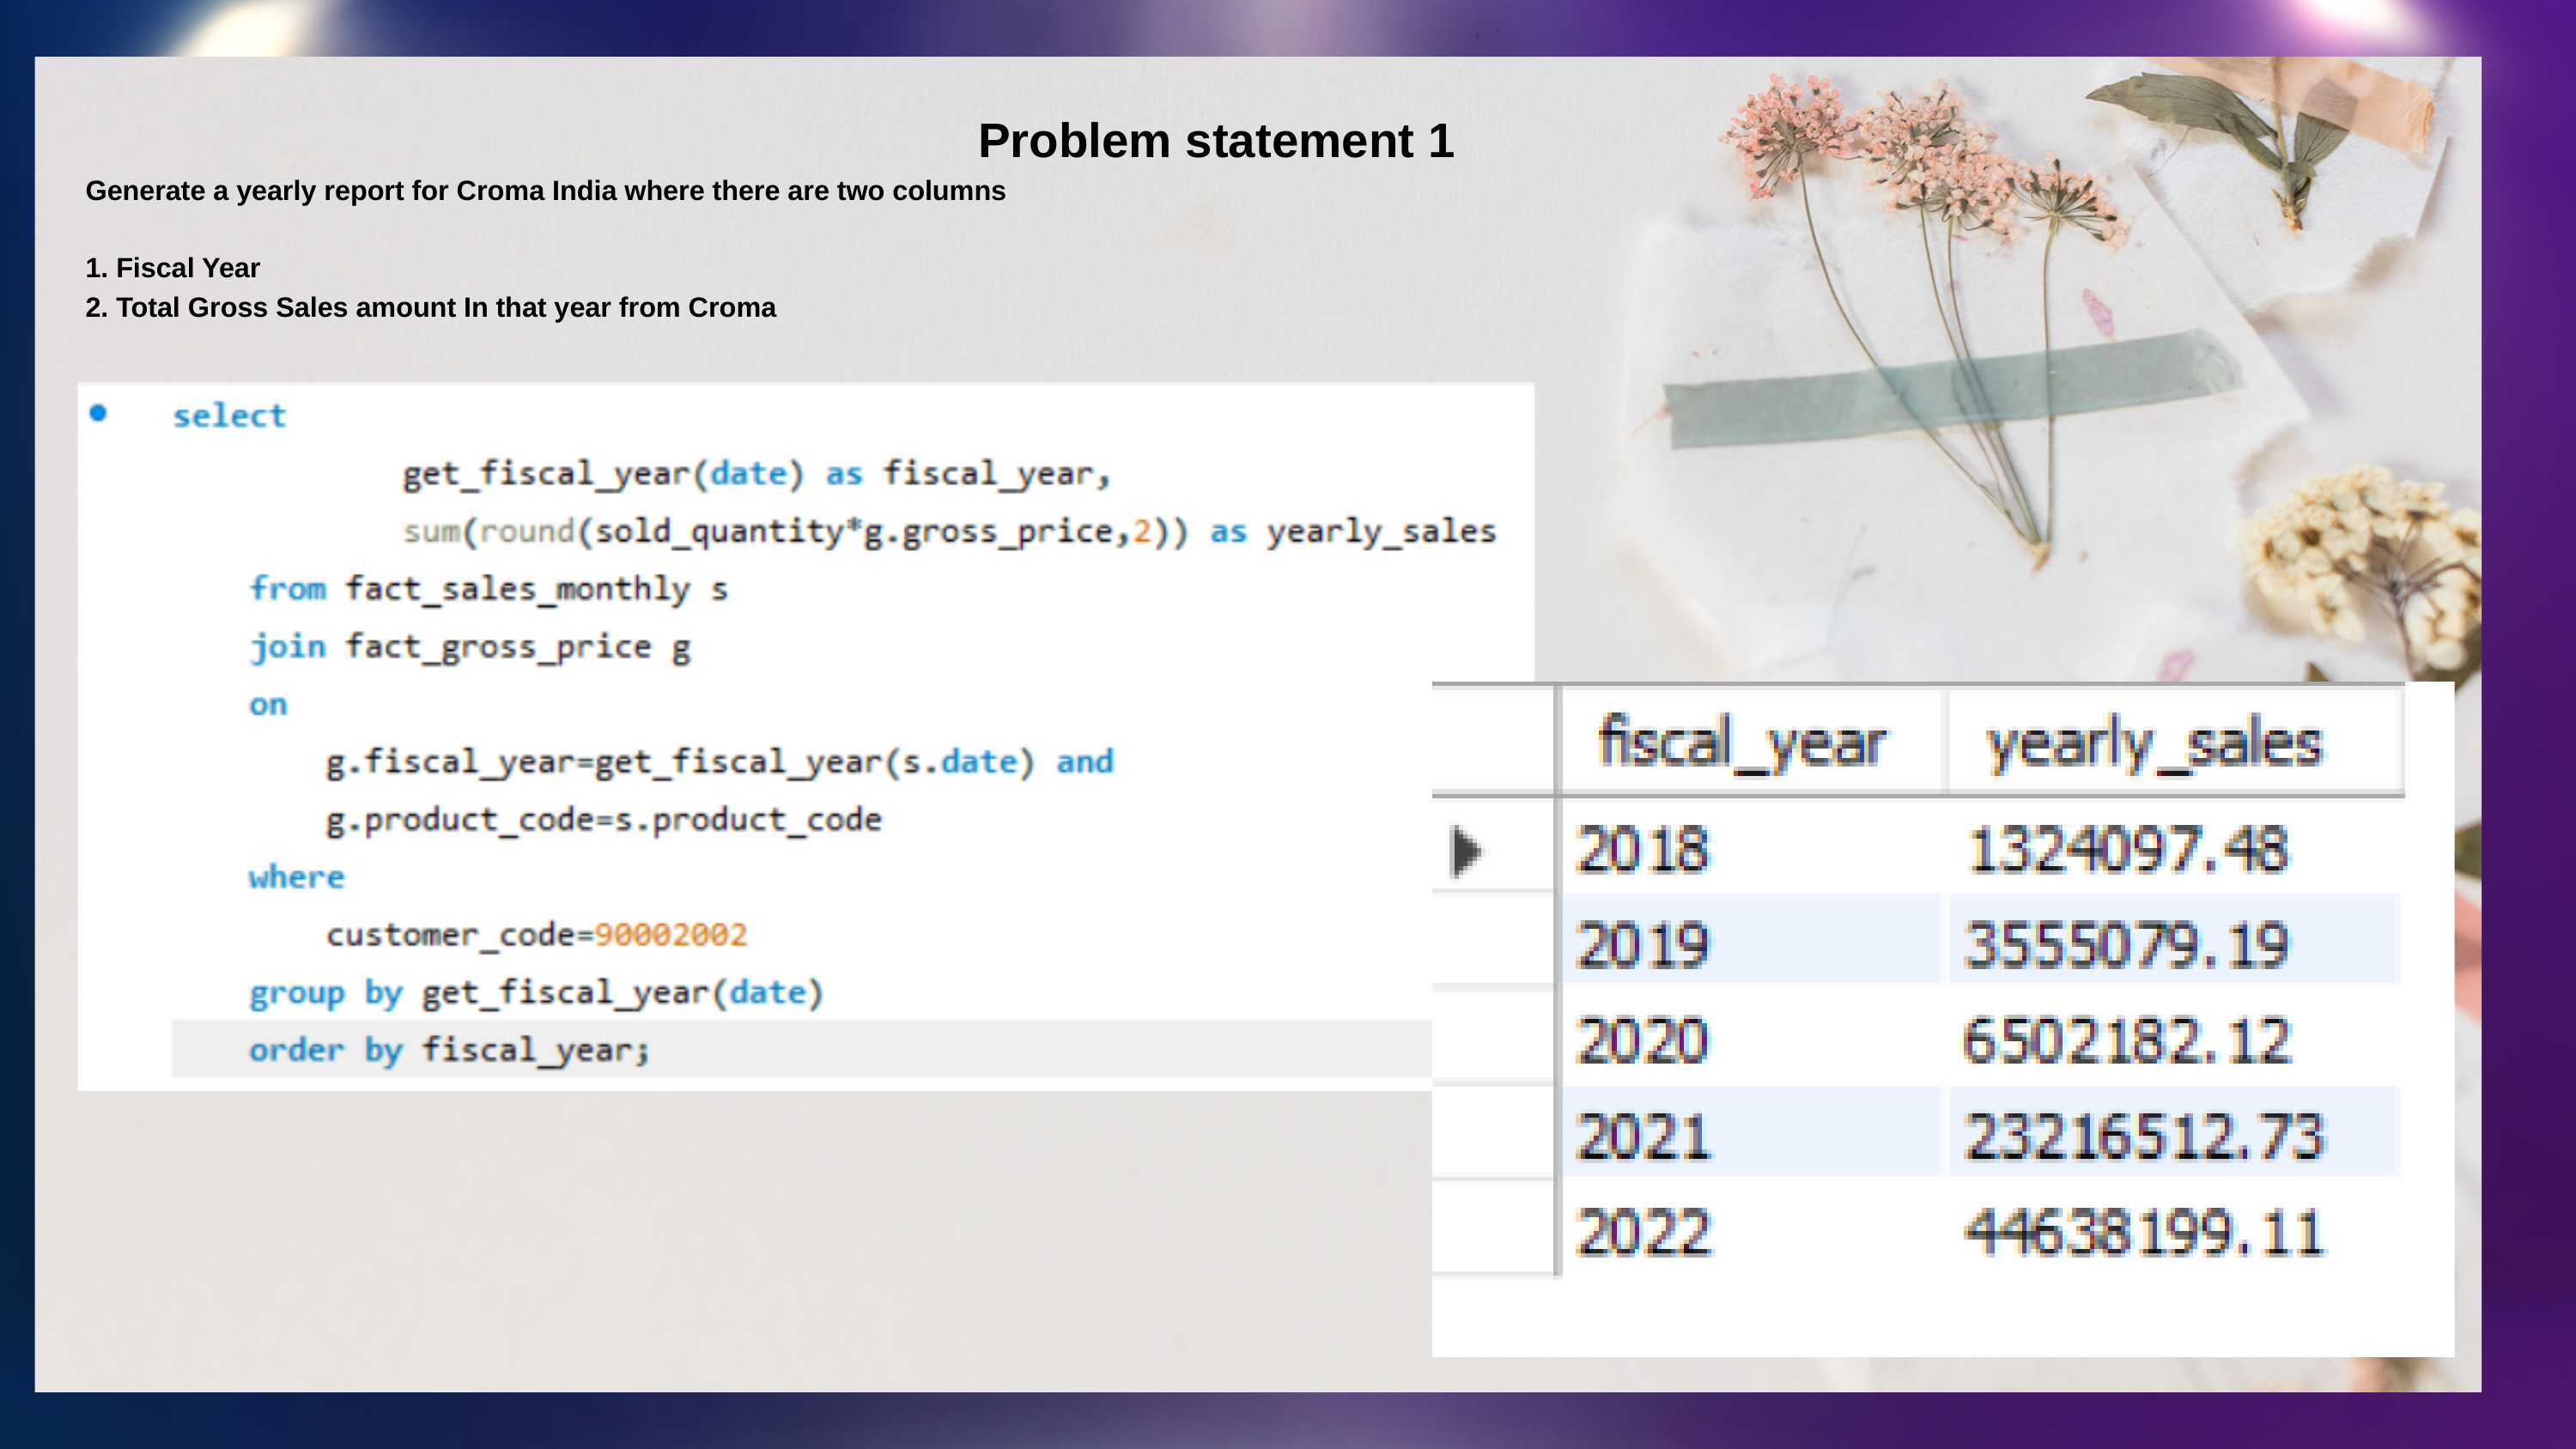

Problem statement 1
 Generate a yearly report for Croma India where there are two columns

 1. Fiscal Year
 2. Total Gross Sales amount In that year from Croma